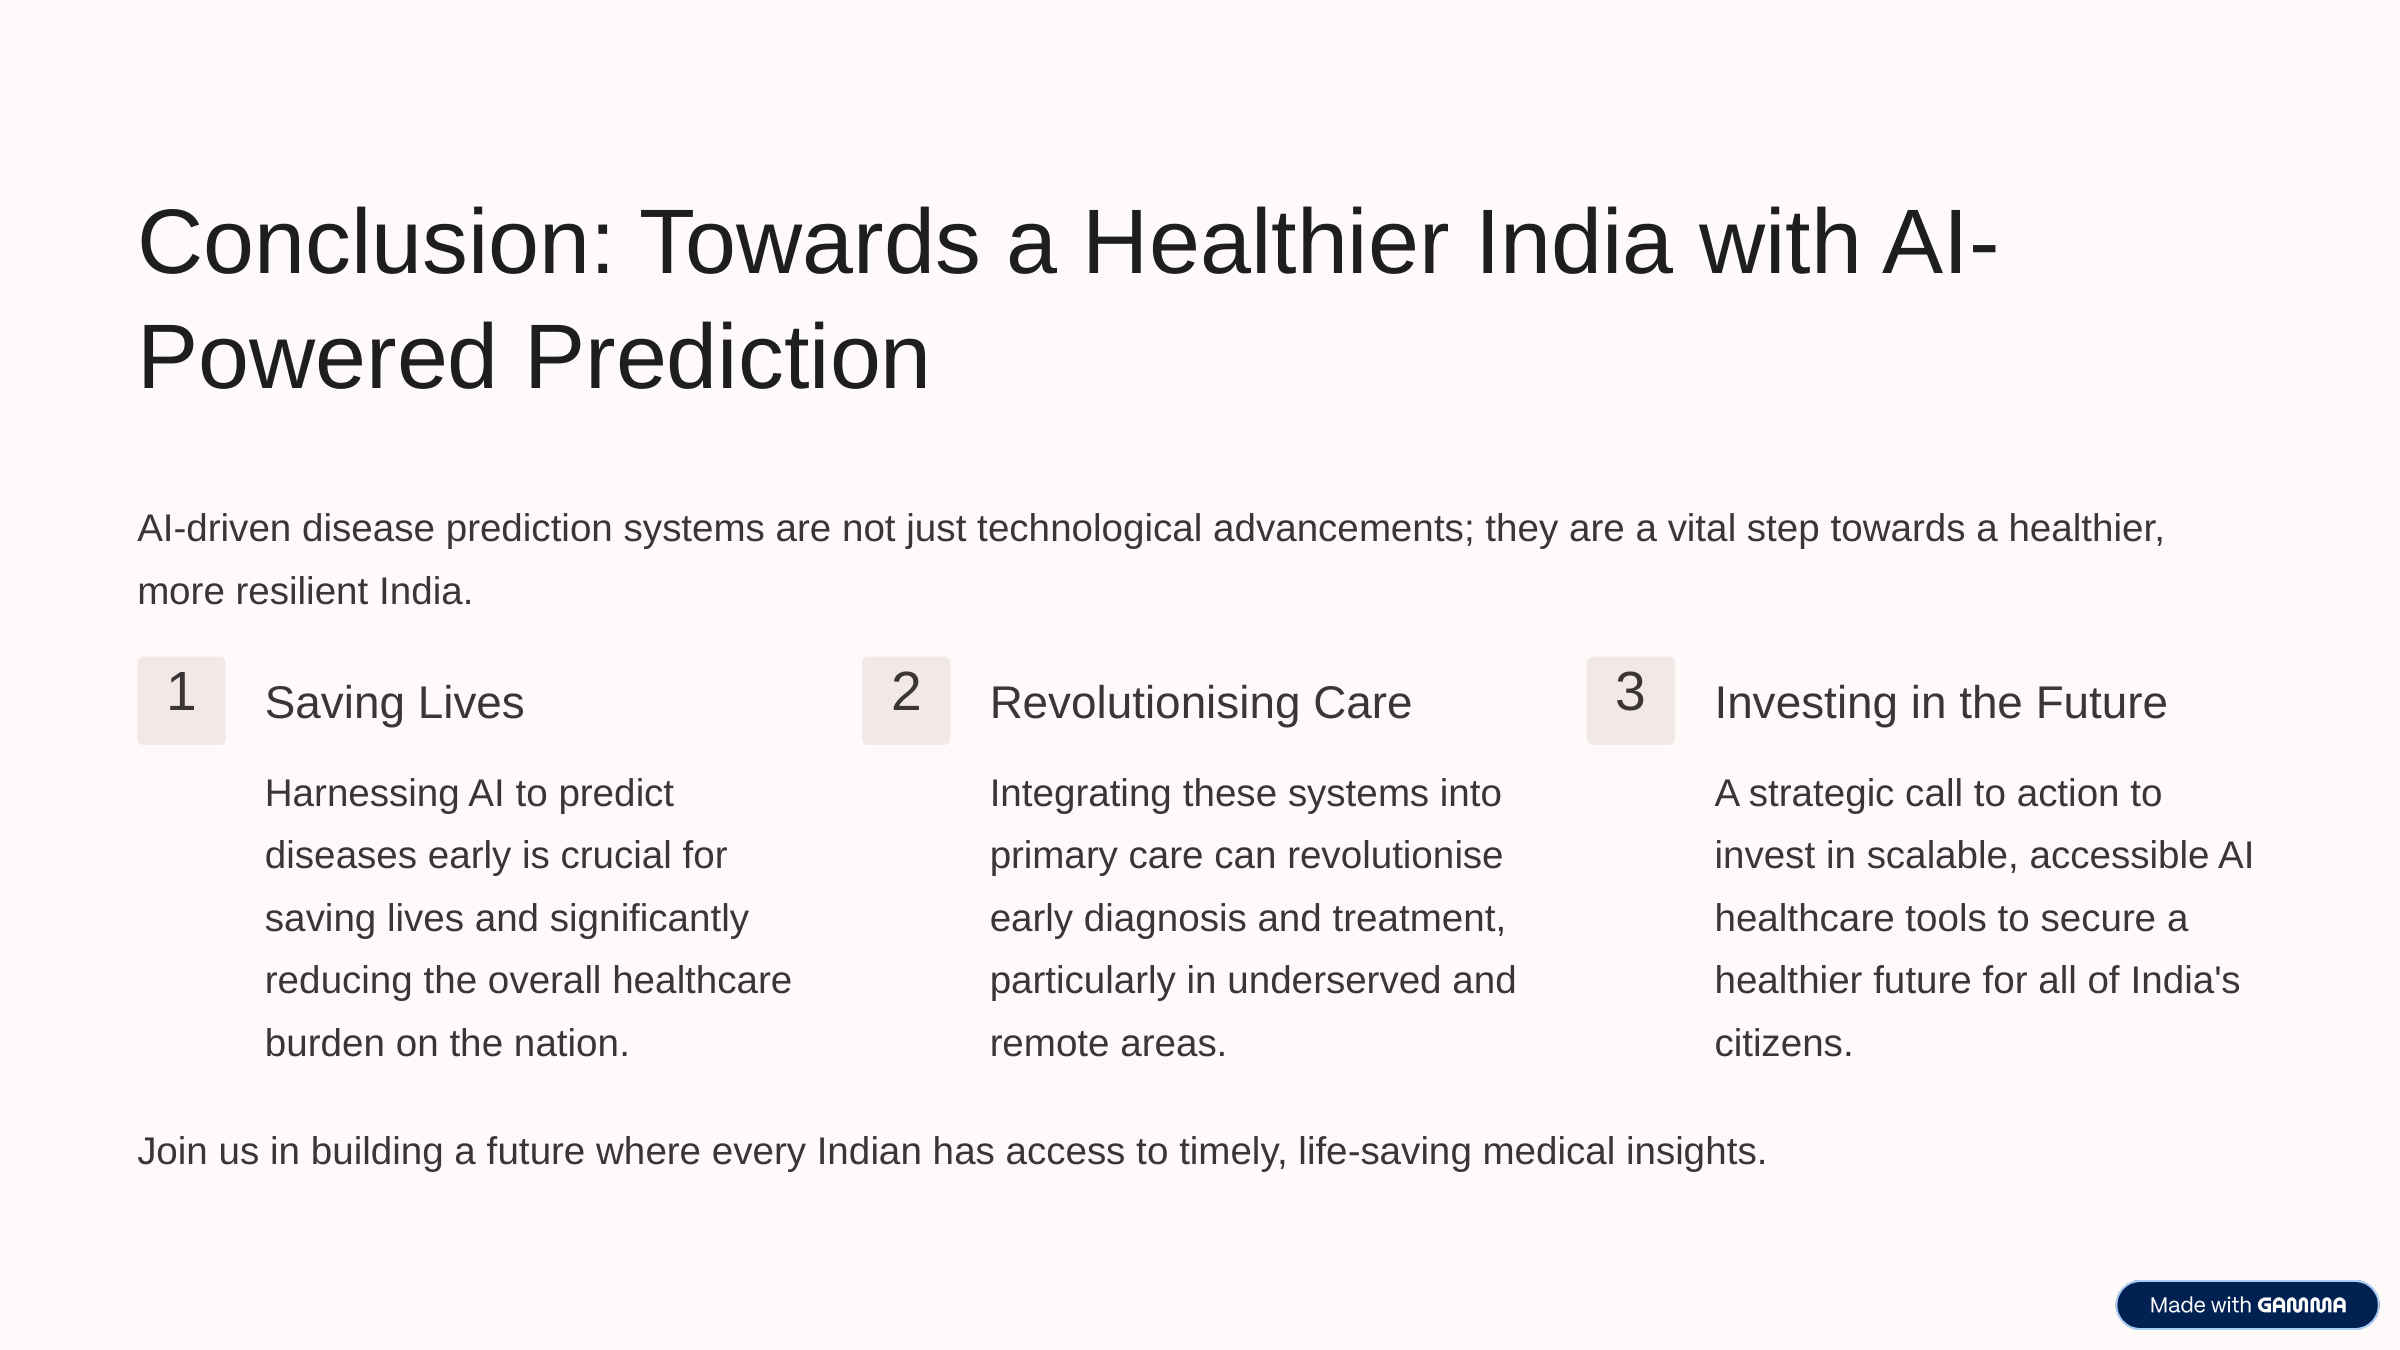

Conclusion: Towards a Healthier India with AI-Powered Prediction
AI-driven disease prediction systems are not just technological advancements; they are a vital step towards a healthier, more resilient India.

1
2
3
Saving Lives
Revolutionising Care
Investing in the Future
Harnessing AI to predict diseases early is crucial for saving lives and significantly reducing the overall healthcare burden on the nation.
Integrating these systems into primary care can revolutionise early diagnosis and treatment, particularly in underserved and remote areas.
A strategic call to action to invest in scalable, accessible AI healthcare tools to secure a healthier future for all of India's citizens.
Join us in building a future where every Indian has access to timely, life-saving medical insights.